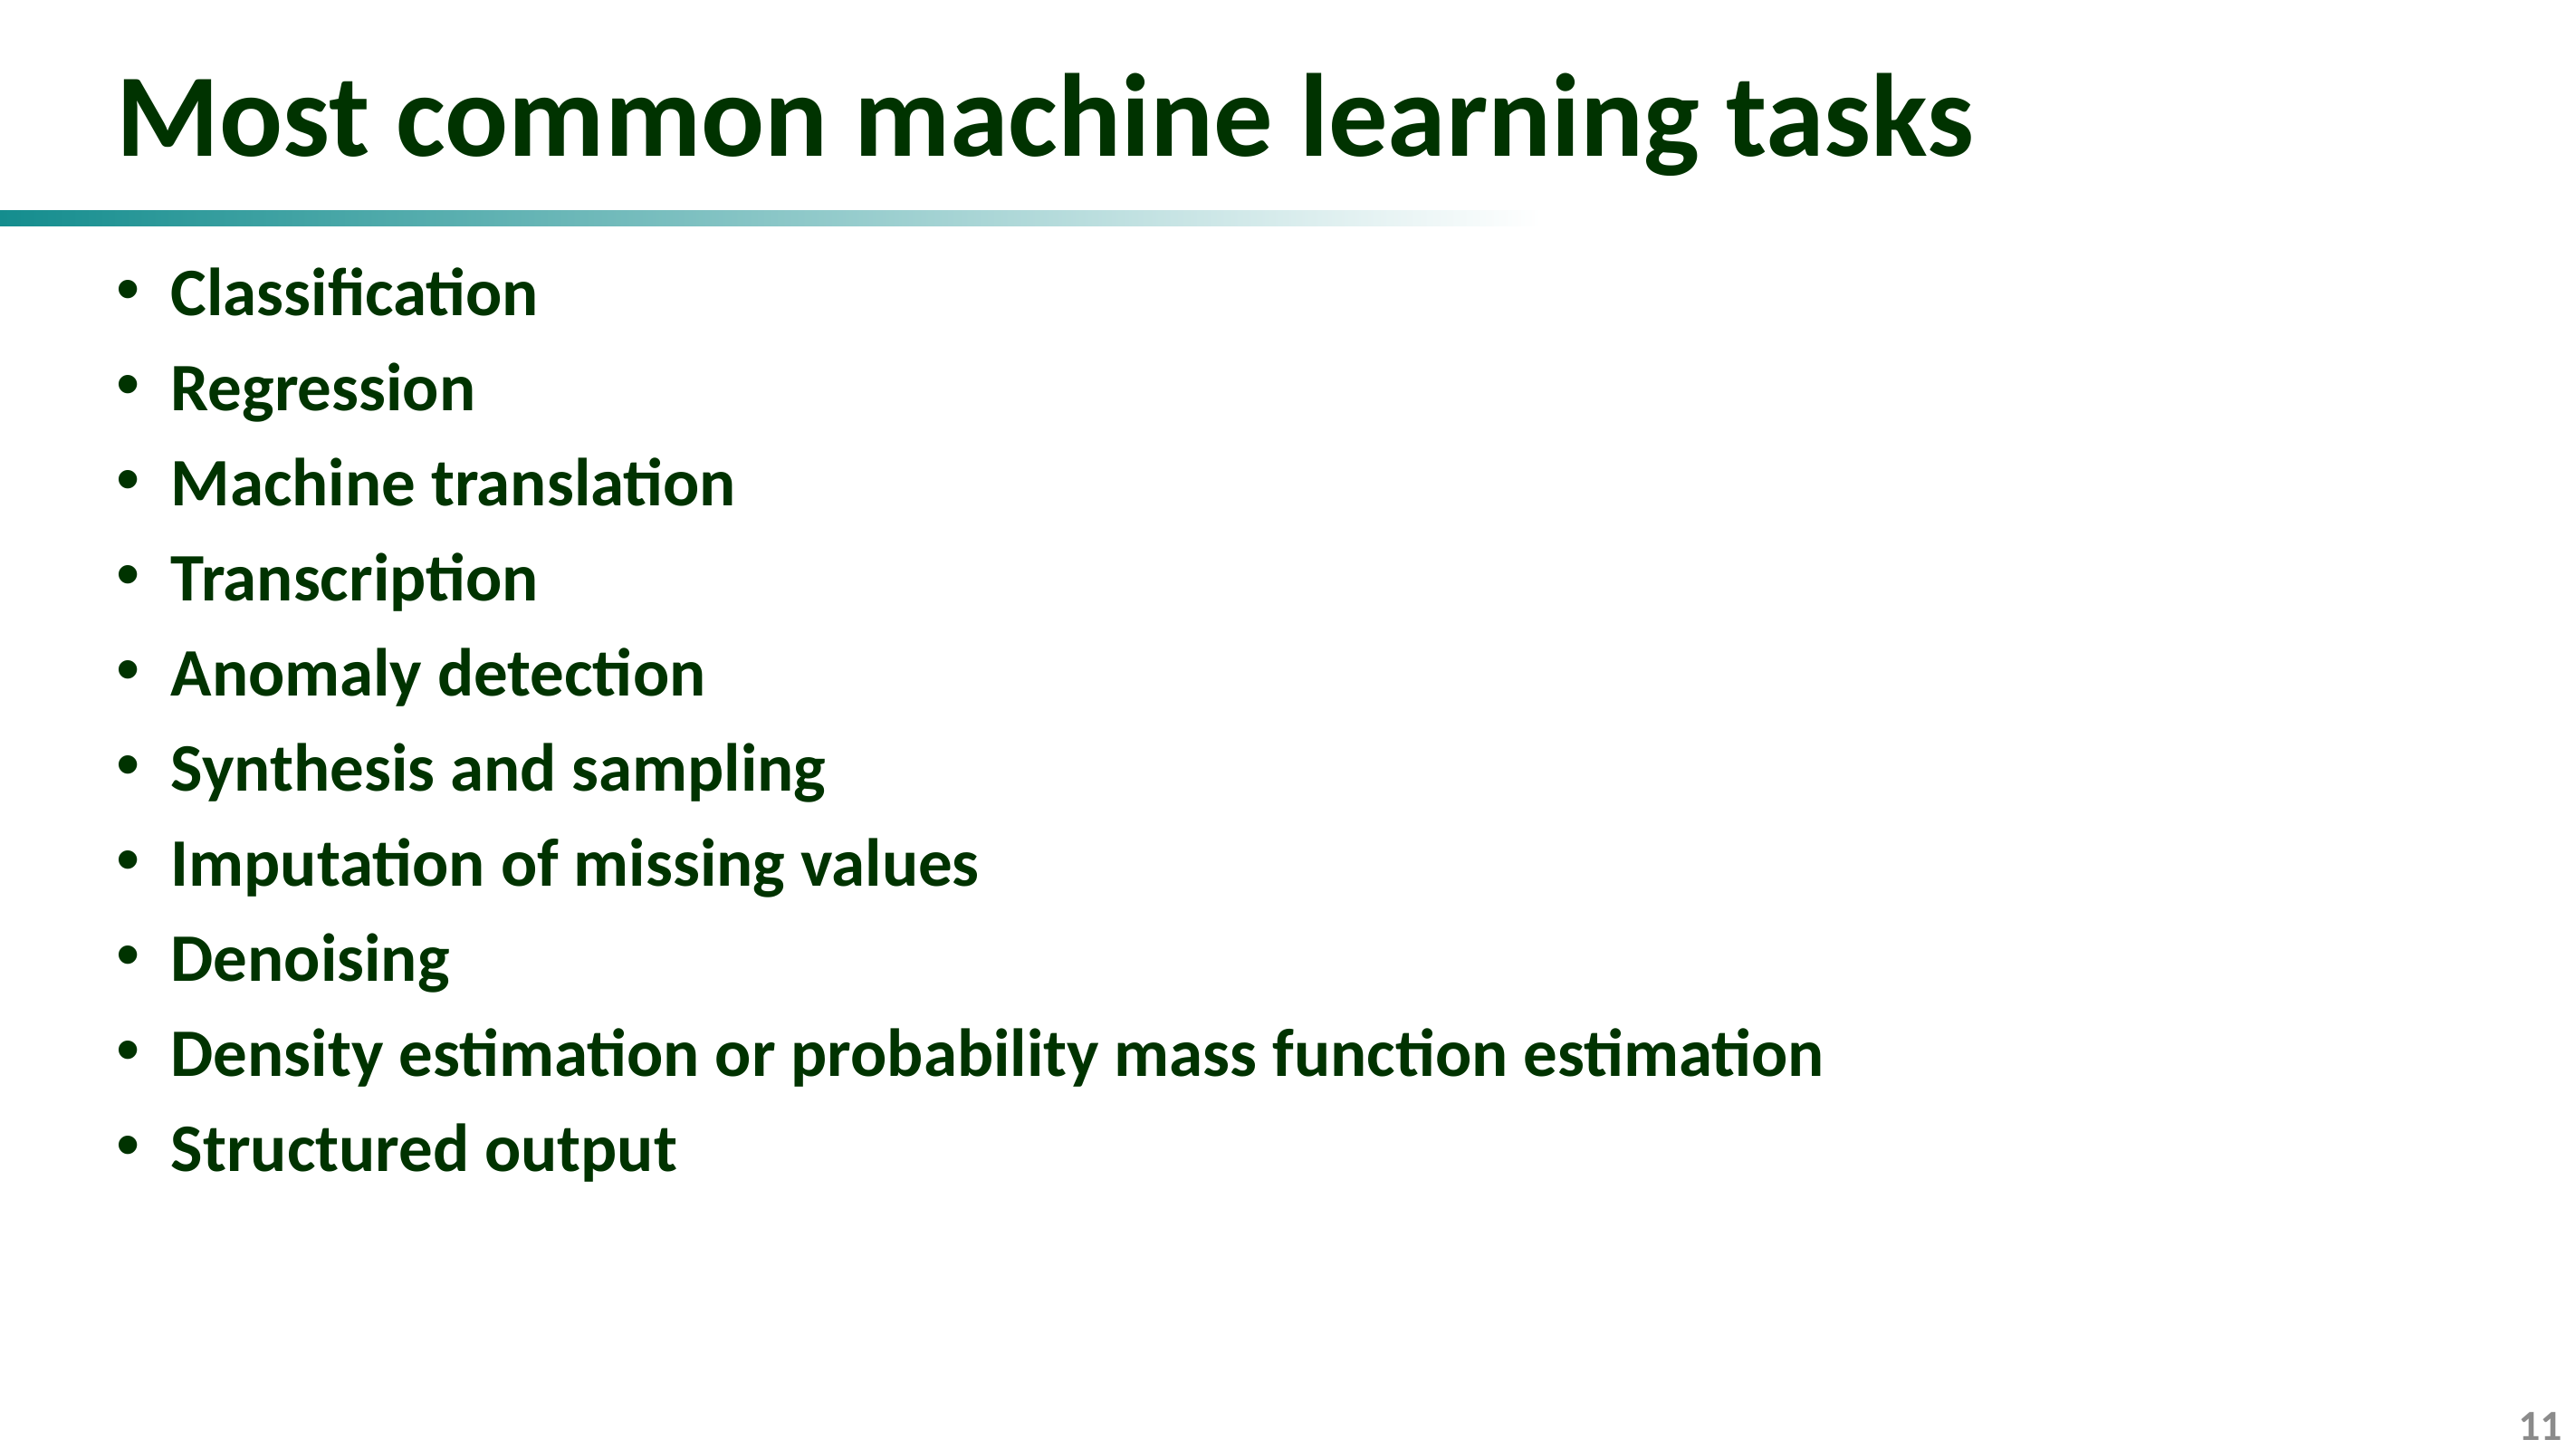

# Most common machine learning tasks
Classification
Regression
Machine translation
Transcription
Anomaly detection
Synthesis and sampling
Imputation of missing values
Denoising
Density estimation or probability mass function estimation
Structured output
11